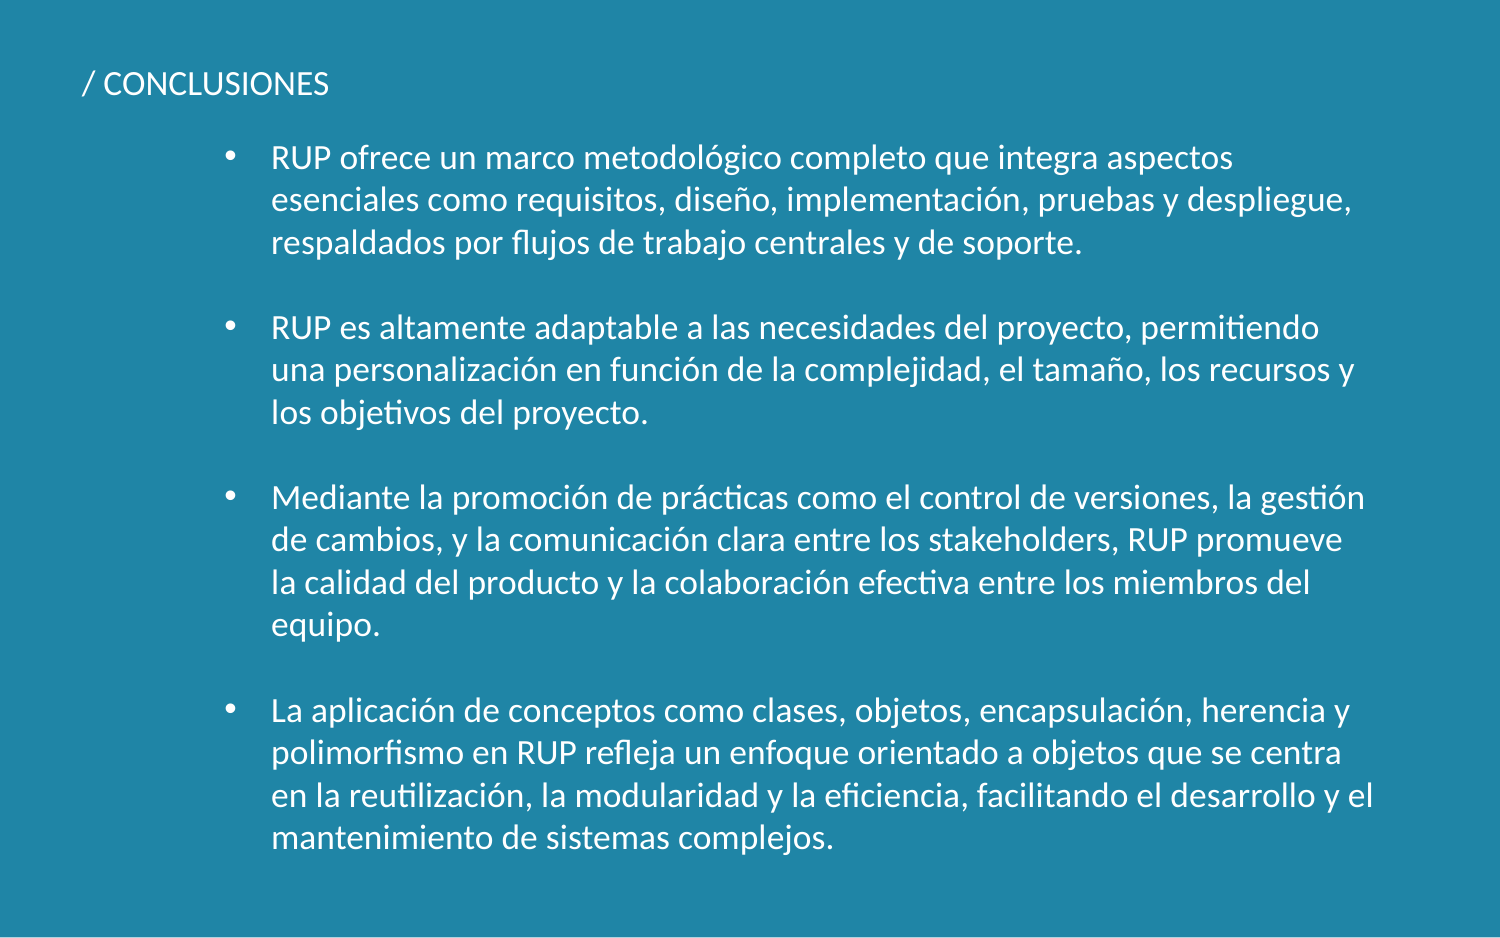

/ CONCLUSIONES
RUP ofrece un marco metodológico completo que integra aspectos esenciales como requisitos, diseño, implementación, pruebas y despliegue, respaldados por flujos de trabajo centrales y de soporte.

RUP es altamente adaptable a las necesidades del proyecto, permitiendo una personalización en función de la complejidad, el tamaño, los recursos y los objetivos del proyecto.

Mediante la promoción de prácticas como el control de versiones, la gestión de cambios, y la comunicación clara entre los stakeholders, RUP promueve la calidad del producto y la colaboración efectiva entre los miembros del equipo.

La aplicación de conceptos como clases, objetos, encapsulación, herencia y polimorfismo en RUP refleja un enfoque orientado a objetos que se centra en la reutilización, la modularidad y la eficiencia, facilitando el desarrollo y el mantenimiento de sistemas complejos.